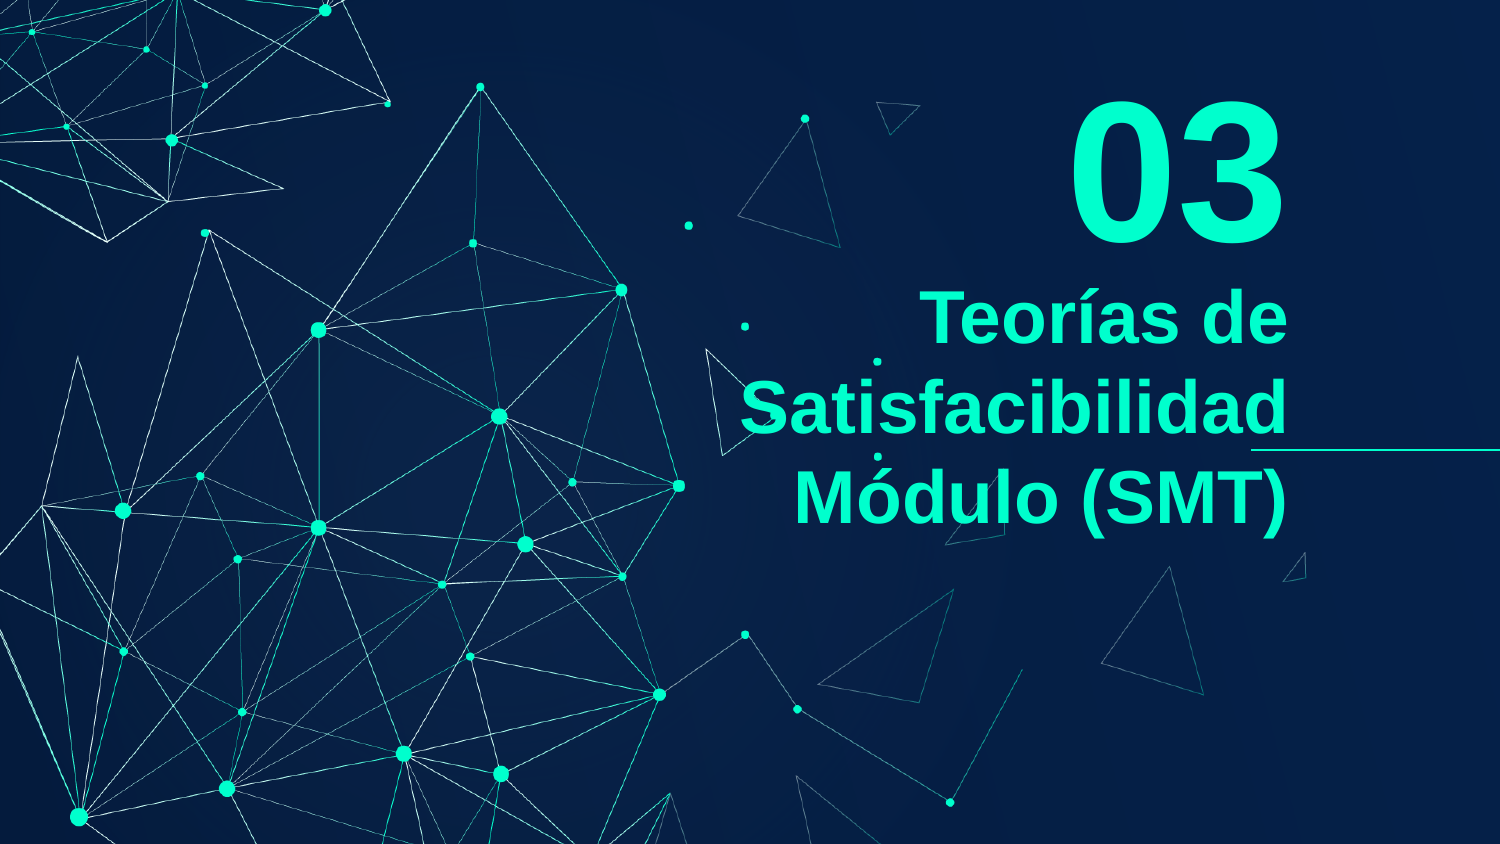

03
# Teorías de Satisfacibilidad Módulo (SMT)